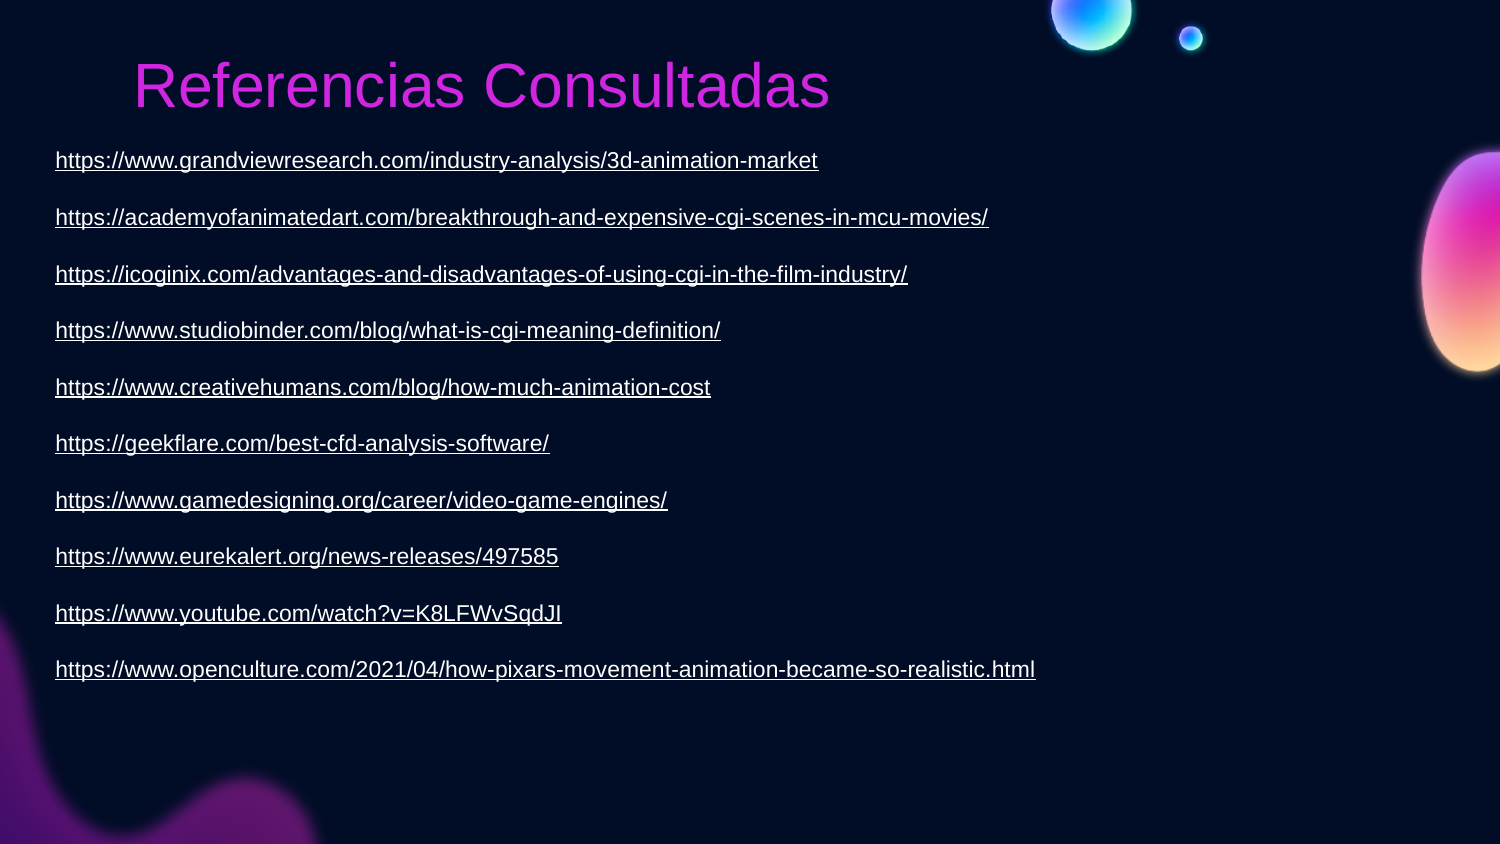

# Referencias Consultadas

https://www.grandviewresearch.com/industry-analysis/3d-animation-market
https://academyofanimatedart.com/breakthrough-and-expensive-cgi-scenes-in-mcu-movies/
https://icoginix.com/advantages-and-disadvantages-of-using-cgi-in-the-film-industry/
https://www.studiobinder.com/blog/what-is-cgi-meaning-definition/
https://www.creativehumans.com/blog/how-much-animation-cost
https://geekflare.com/best-cfd-analysis-software/
https://www.gamedesigning.org/career/video-game-engines/
https://www.eurekalert.org/news-releases/497585
https://www.youtube.com/watch?v=K8LFWvSqdJI
https://www.openculture.com/2021/04/how-pixars-movement-animation-became-so-realistic.html